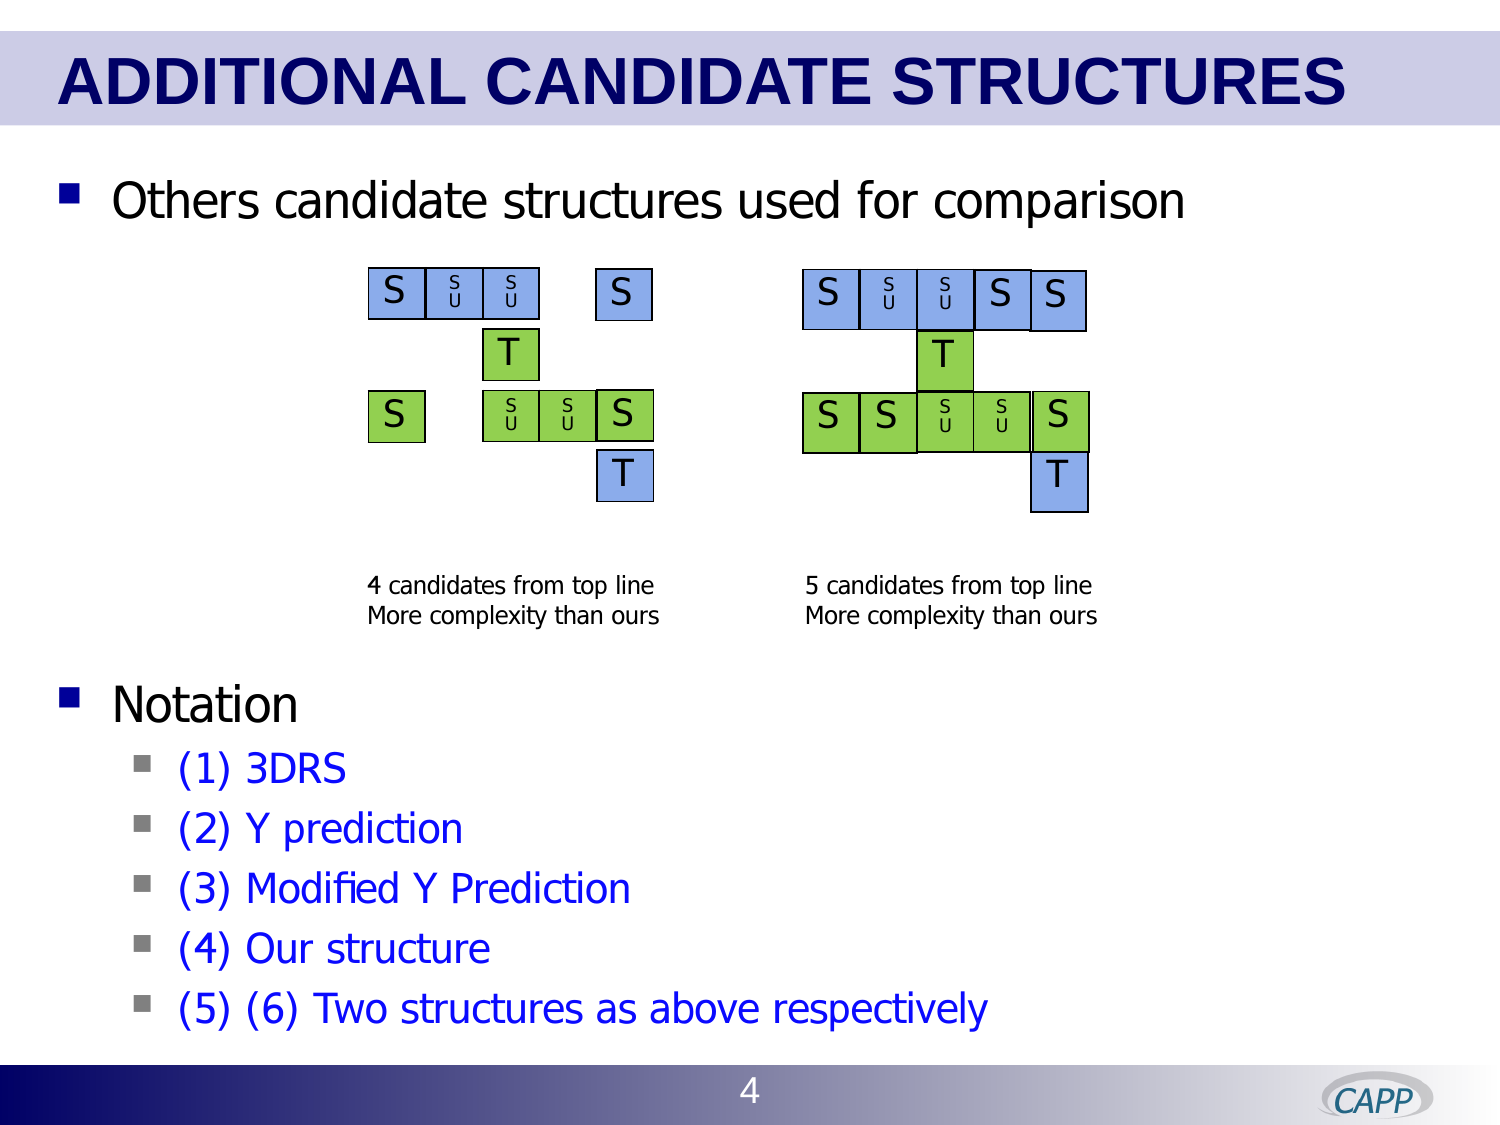

# Additional candidate structures
Others candidate structures used for comparison

Notation
(1) 3DRS
(2) Y prediction
(3) Modified Y Prediction
(4) Our structure
(5) (6) Two structures as above respectively
| S |
| --- |
| S U |
| --- |
| S U |
| --- |
| S |
| --- |
| S |
| --- |
| S U |
| --- |
| S U |
| --- |
| S |
| --- |
| S |
| --- |
| T |
| --- |
| T |
| --- |
| S |
| --- |
| S U |
| --- |
| S U |
| --- |
| S |
| --- |
| S |
| --- |
| S U |
| --- |
| S U |
| --- |
| S |
| --- |
| S |
| --- |
| T |
| --- |
| T |
| --- |
5 candidates from top line
More complexity than ours
4 candidates from top line
More complexity than ours